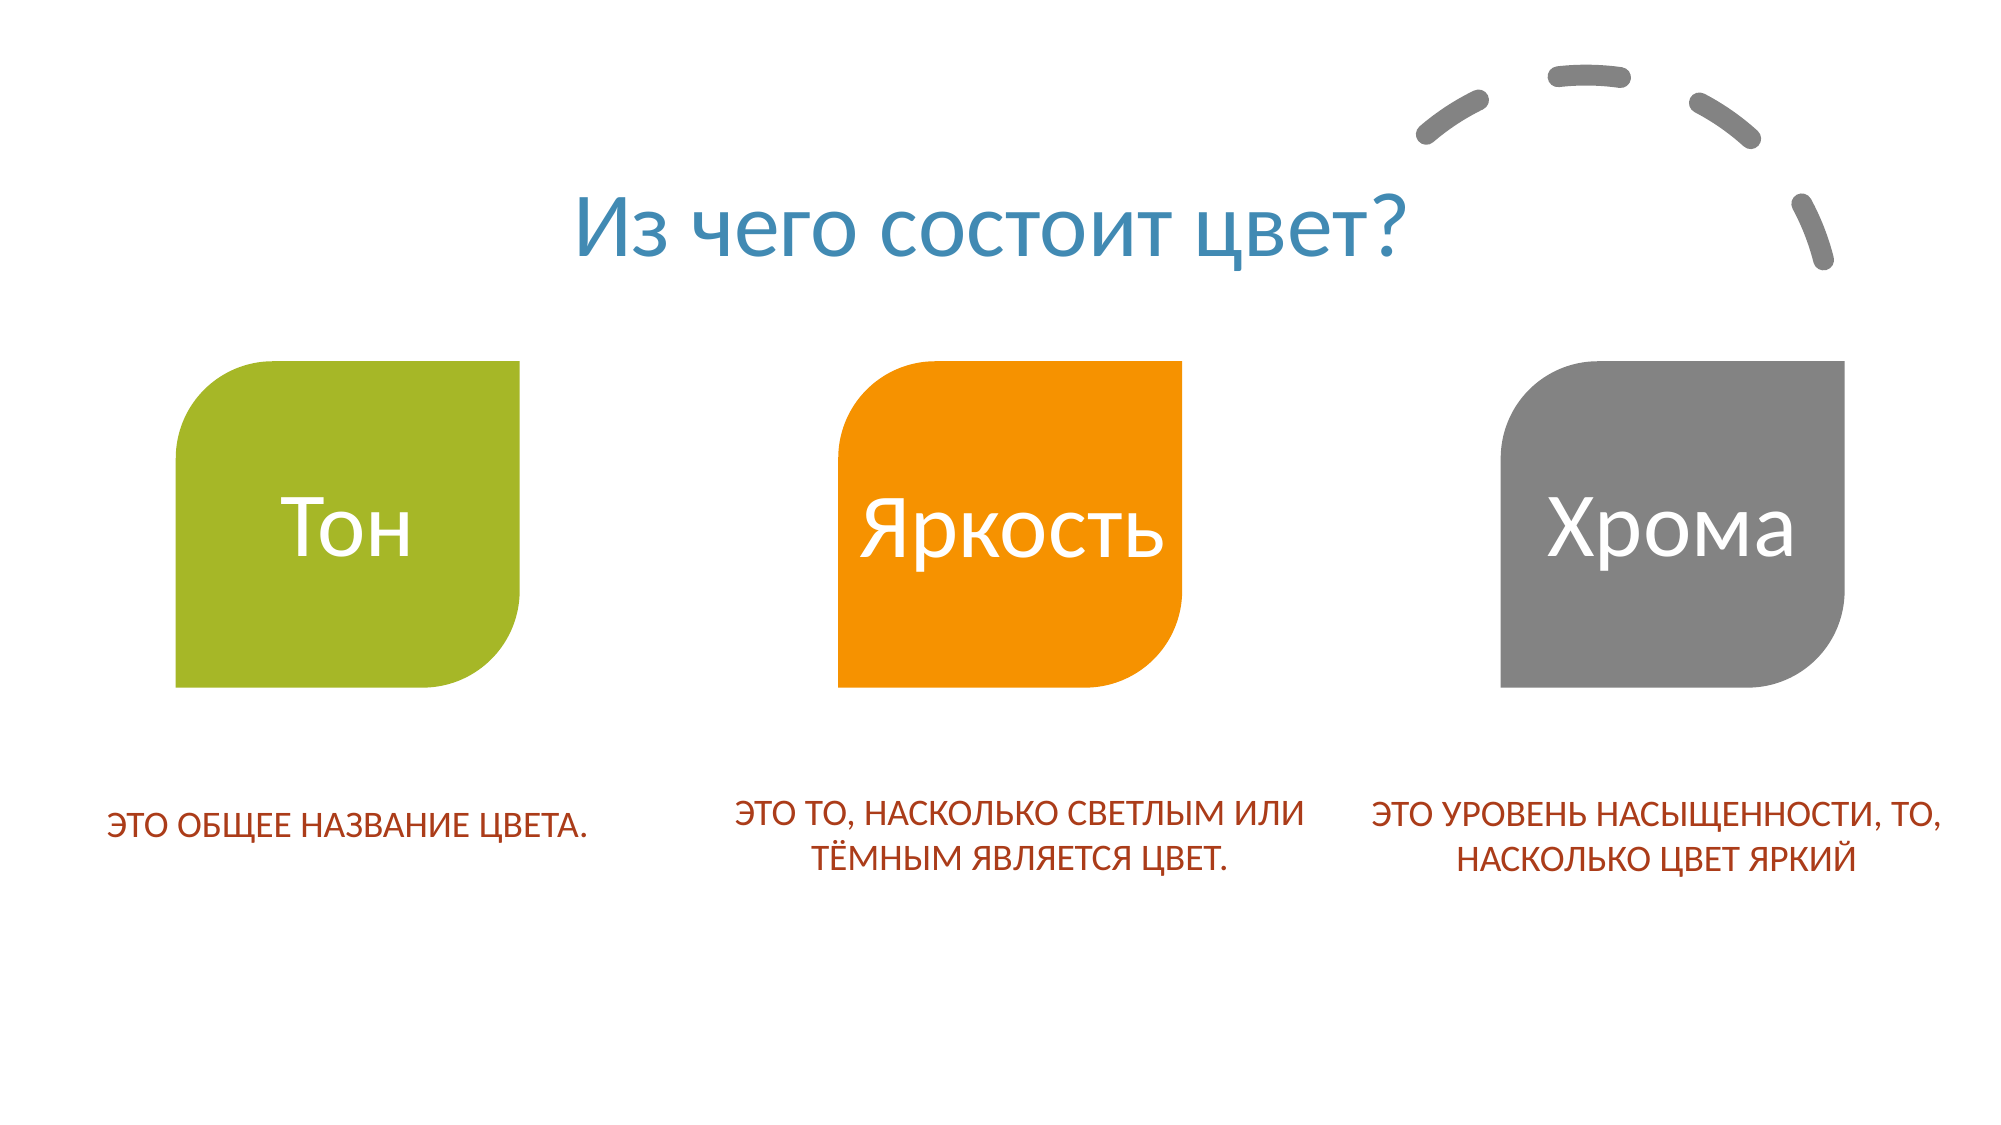

# Из чего состоит цвет?

это то, насколько светлым или тёмным является цвет.
это уровень насыщенности, то, насколько цвет яркий
это общее название цвета.
Тон
Хрома
Яркость